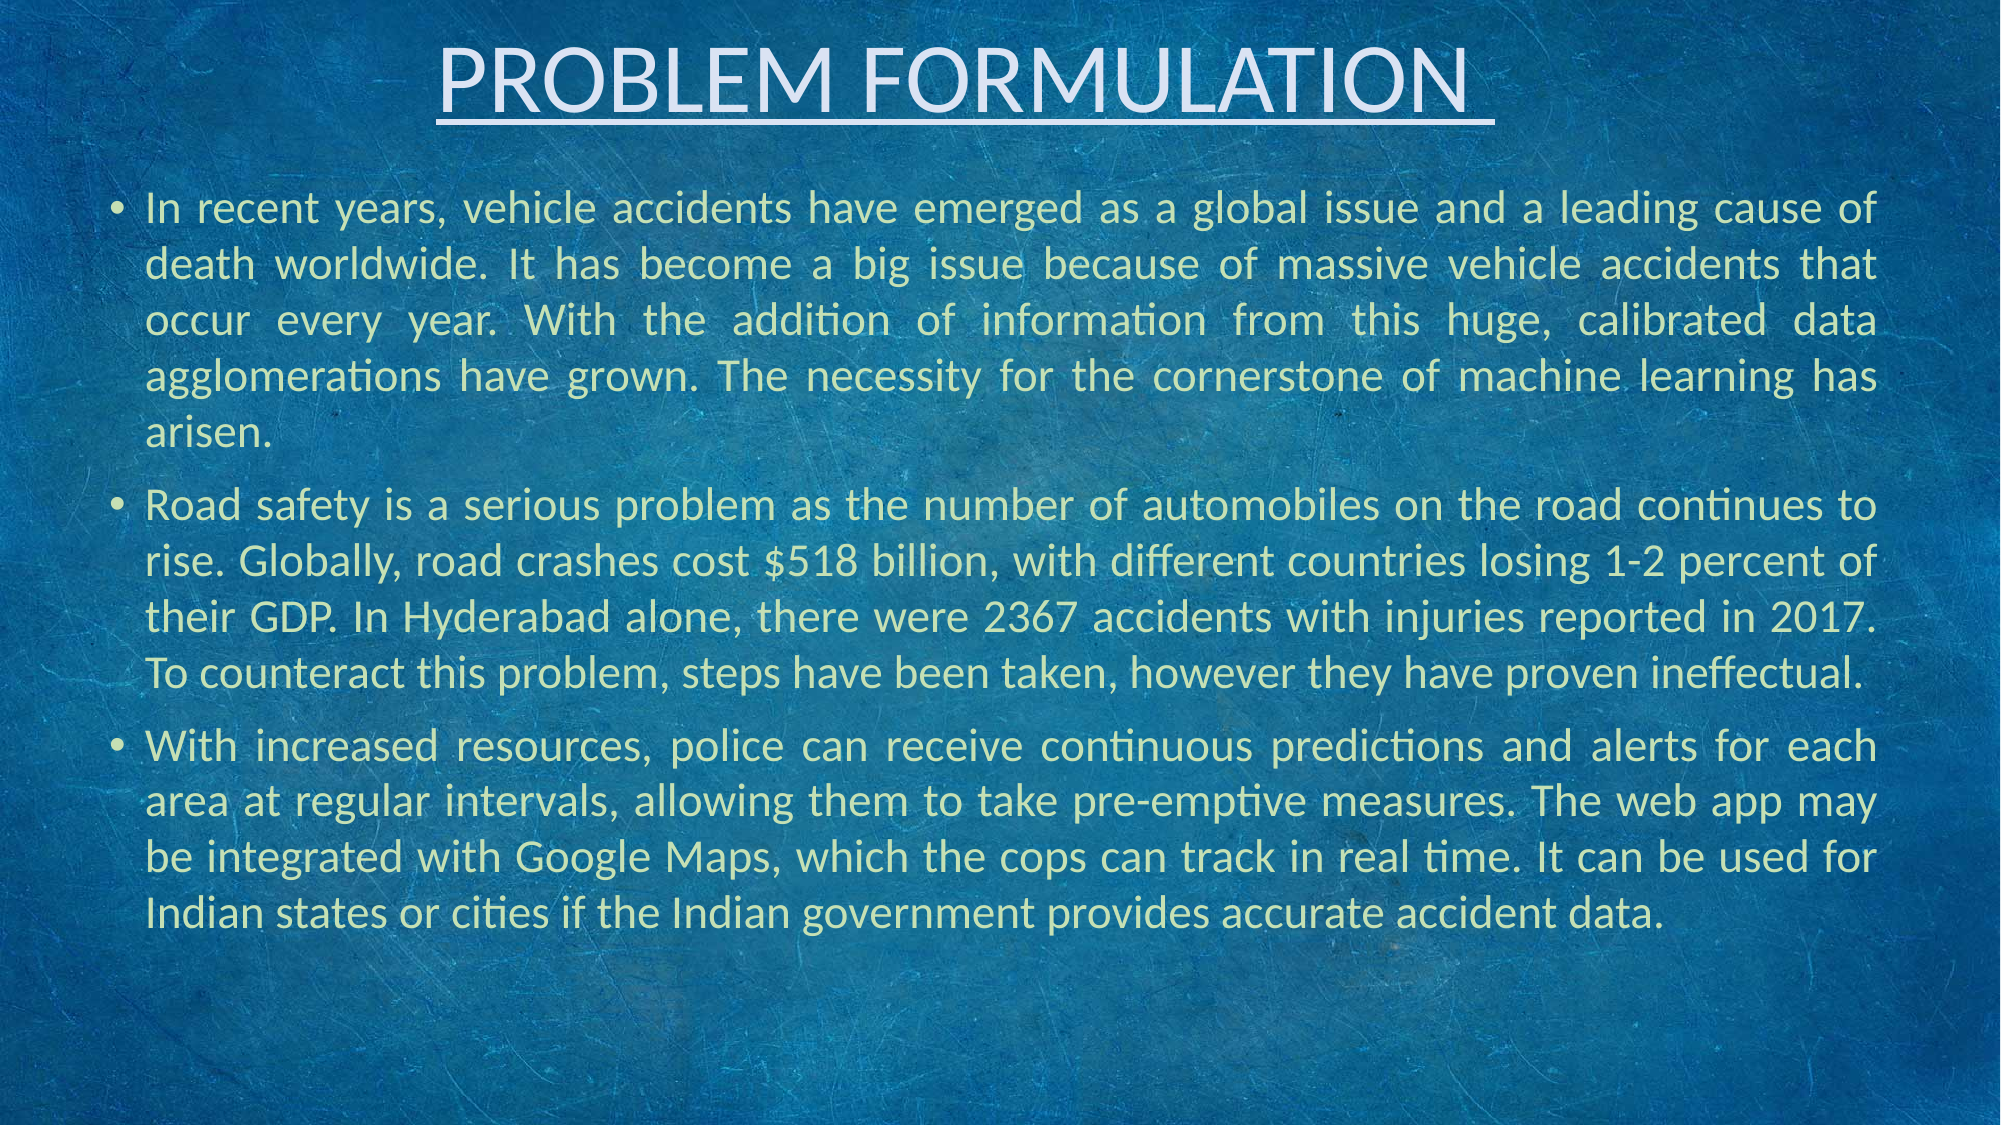

# PROBLEM FORMULATION
In recent years, vehicle accidents have emerged as a global issue and a leading cause of death worldwide. It has become a big issue because of massive vehicle accidents that occur every year. With the addition of information from this huge, calibrated data agglomerations have grown. The necessity for the cornerstone of machine learning has arisen.
Road safety is a serious problem as the number of automobiles on the road continues to rise. Globally, road crashes cost $518 billion, with different countries losing 1-2 percent of their GDP. In Hyderabad alone, there were 2367 accidents with injuries reported in 2017. To counteract this problem, steps have been taken, however they have proven ineffectual.
With increased resources, police can receive continuous predictions and alerts for each area at regular intervals, allowing them to take pre-emptive measures. The web app may be integrated with Google Maps, which the cops can track in real time. It can be used for Indian states or cities if the Indian government provides accurate accident data.